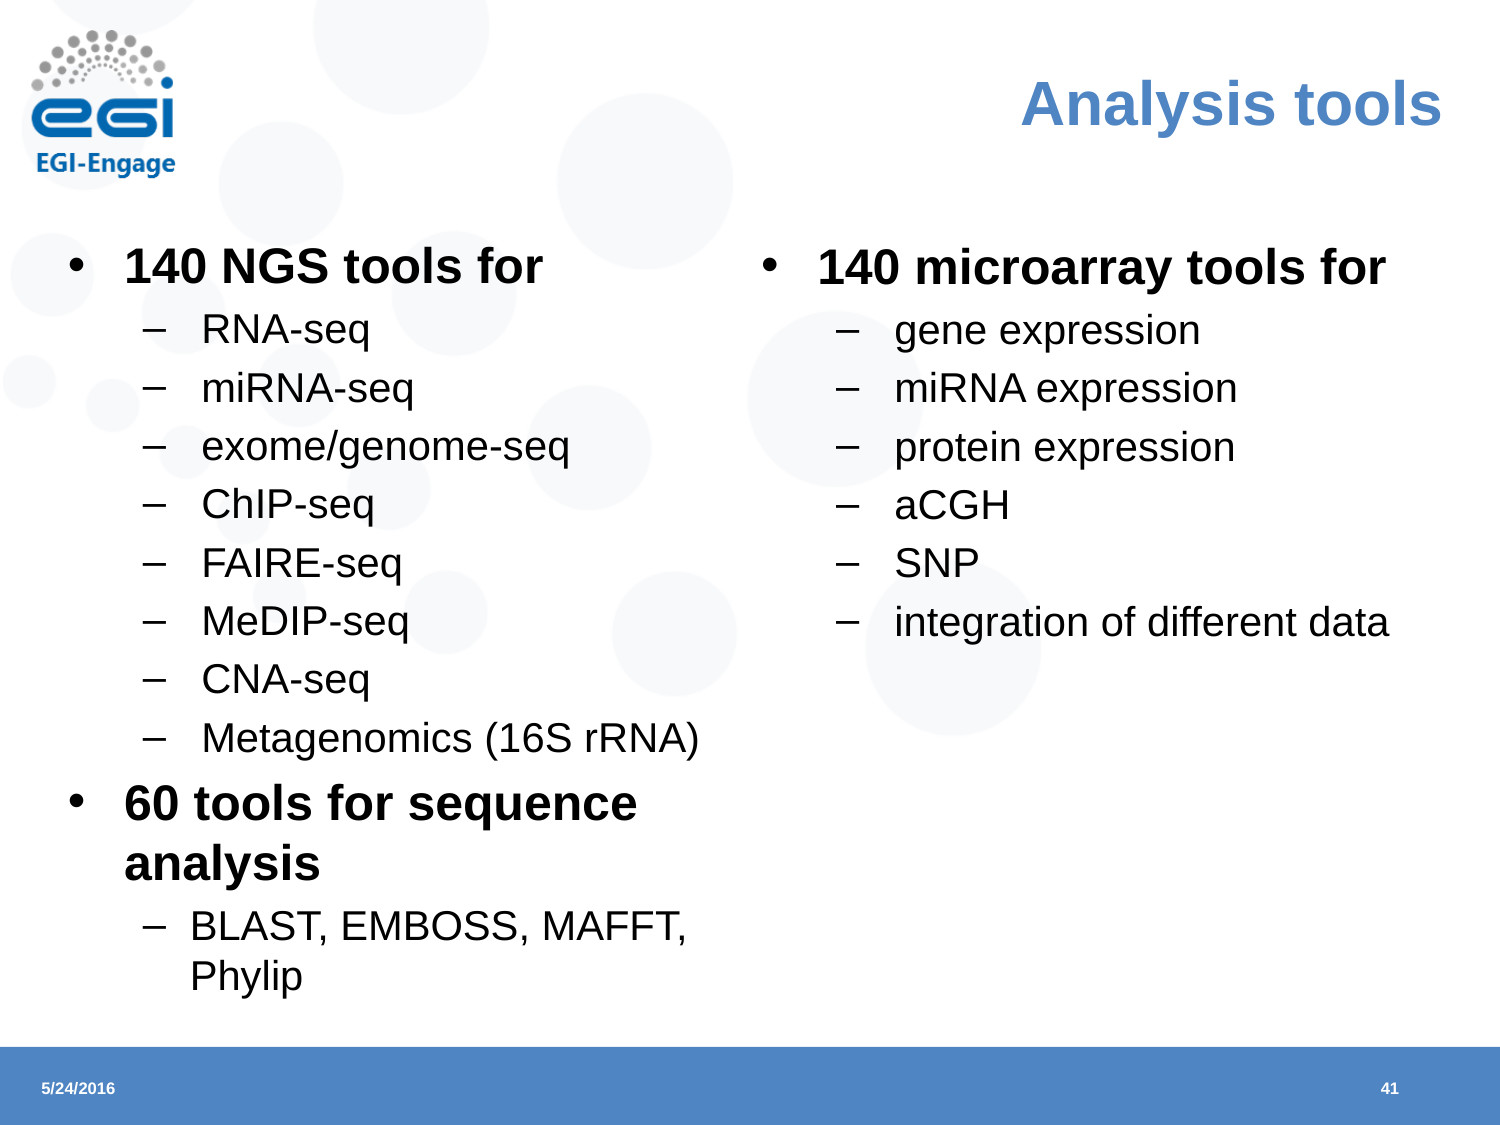

Analysis tools
140 NGS tools for
 RNA-seq
 miRNA-seq
 exome/genome-seq
 ChIP-seq
 FAIRE-seq
 MeDIP-seq
 CNA-seq
 Metagenomics (16S rRNA)
60 tools for sequence analysis
BLAST, EMBOSS, MAFFT, Phylip
140 microarray tools for
 gene expression
 miRNA expression
 protein expression
 aCGH
 SNP
 integration of different data